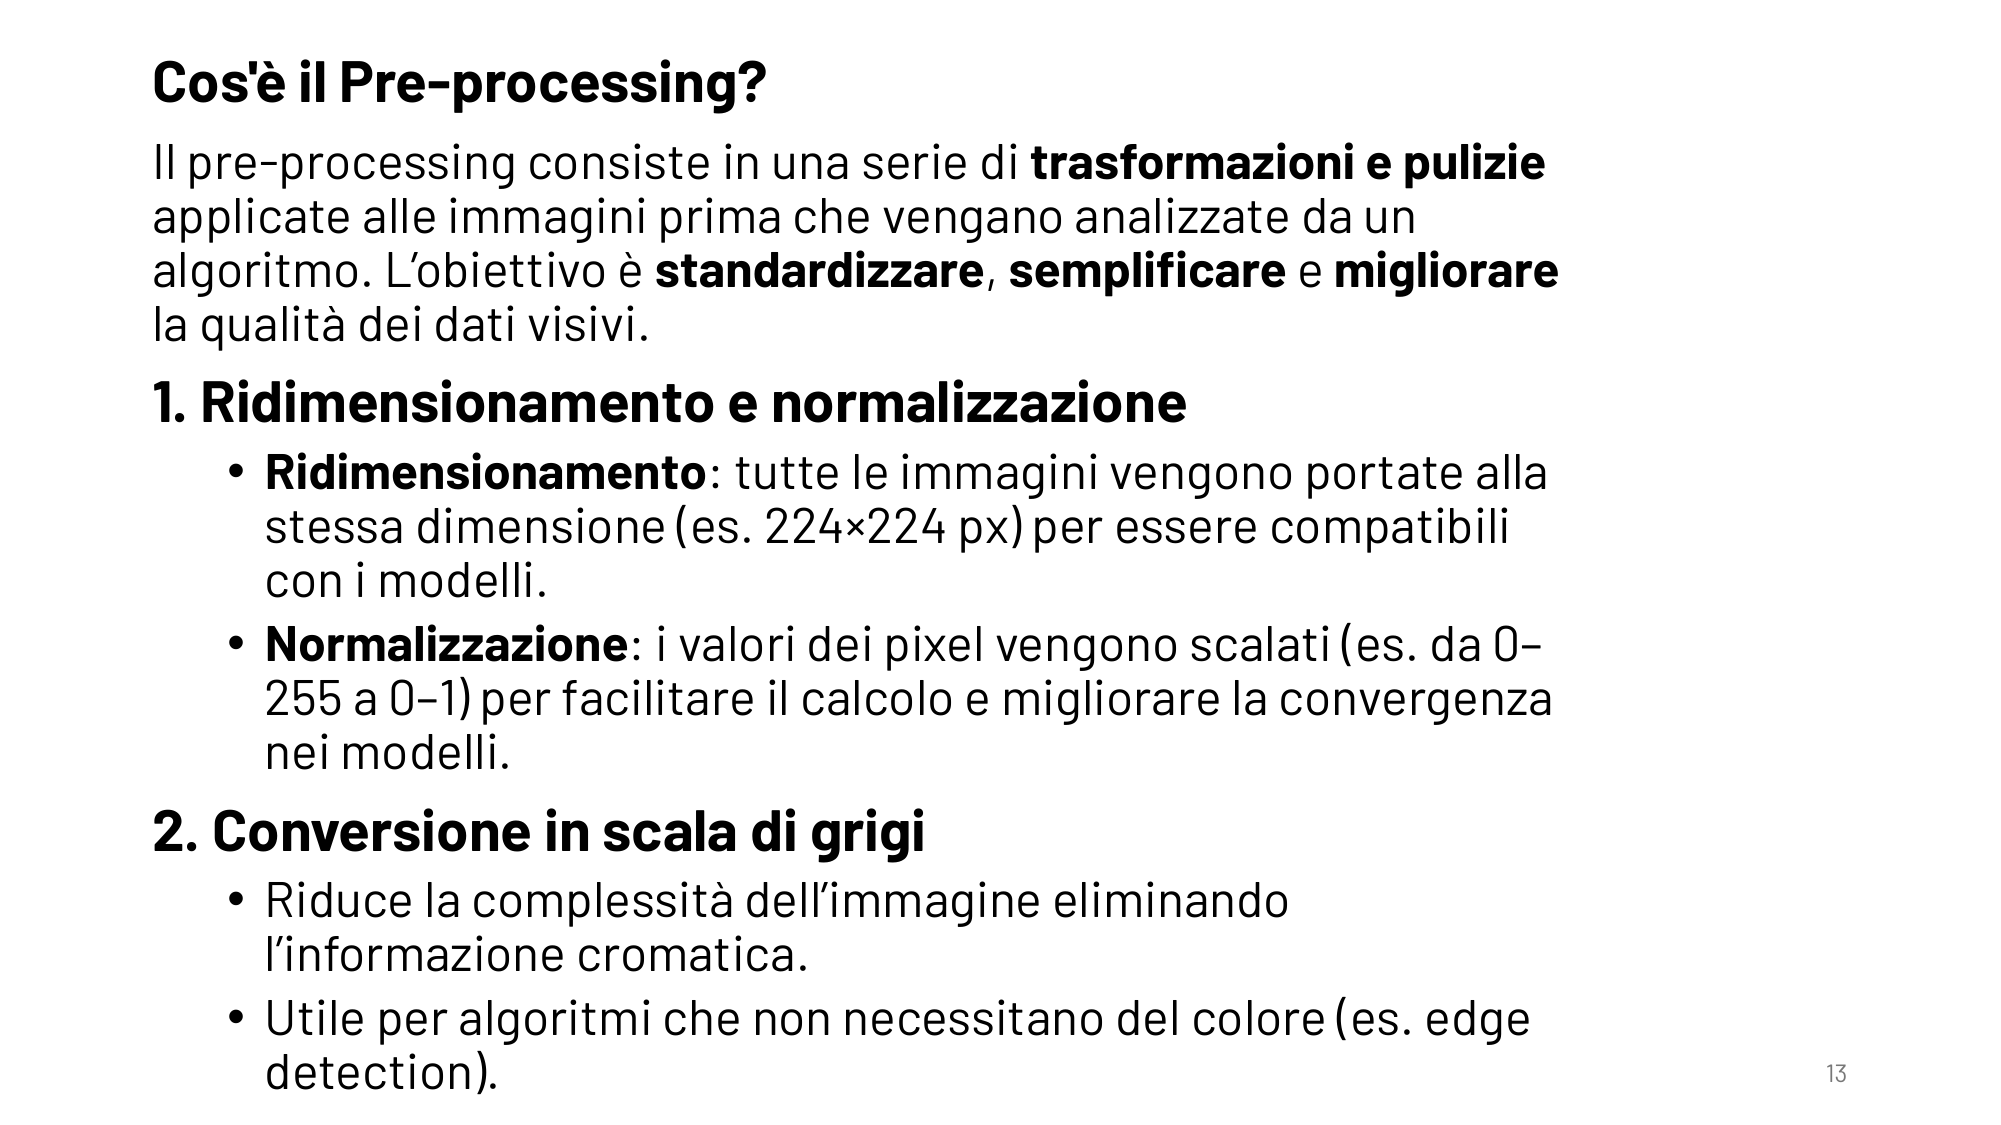

Cos'è il Pre-processing?
Il pre-processing consiste in una serie di trasformazioni e pulizie applicate alle immagini prima che vengano analizzate da un algoritmo. L’obiettivo è standardizzare, semplificare e migliorare la qualità dei dati visivi.
1. Ridimensionamento e normalizzazione
Ridimensionamento: tutte le immagini vengono portate alla stessa dimensione (es. 224×224 px) per essere compatibili con i modelli.
Normalizzazione: i valori dei pixel vengono scalati (es. da 0–255 a 0–1) per facilitare il calcolo e migliorare la convergenza nei modelli.
2. Conversione in scala di grigi
Riduce la complessità dell’immagine eliminando l’informazione cromatica.
Utile per algoritmi che non necessitano del colore (es. edge detection).

13